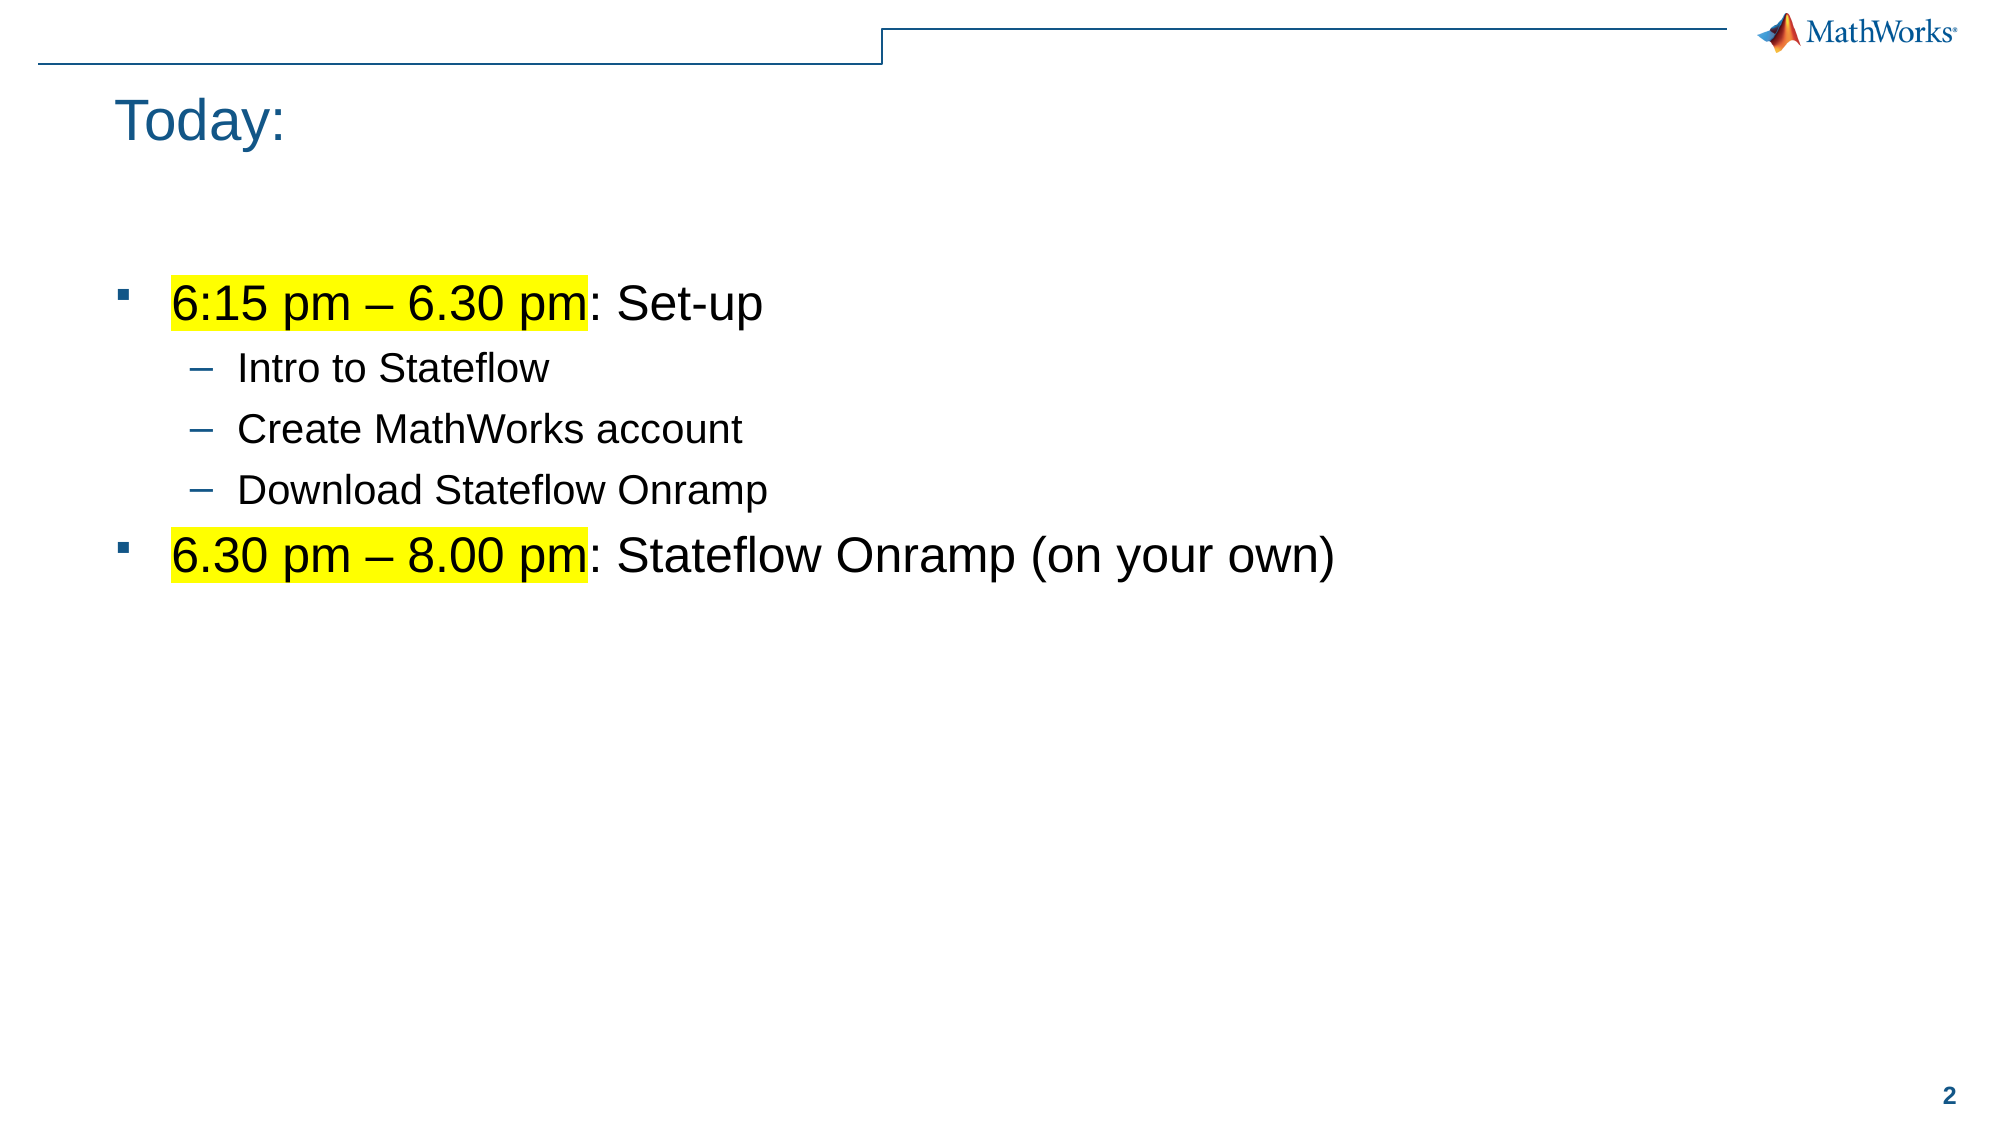

# Today:
6:15 pm – 6.30 pm: Set-up
Intro to Stateflow
Create MathWorks account
Download Stateflow Onramp
6.30 pm – 8.00 pm: Stateflow Onramp (on your own)